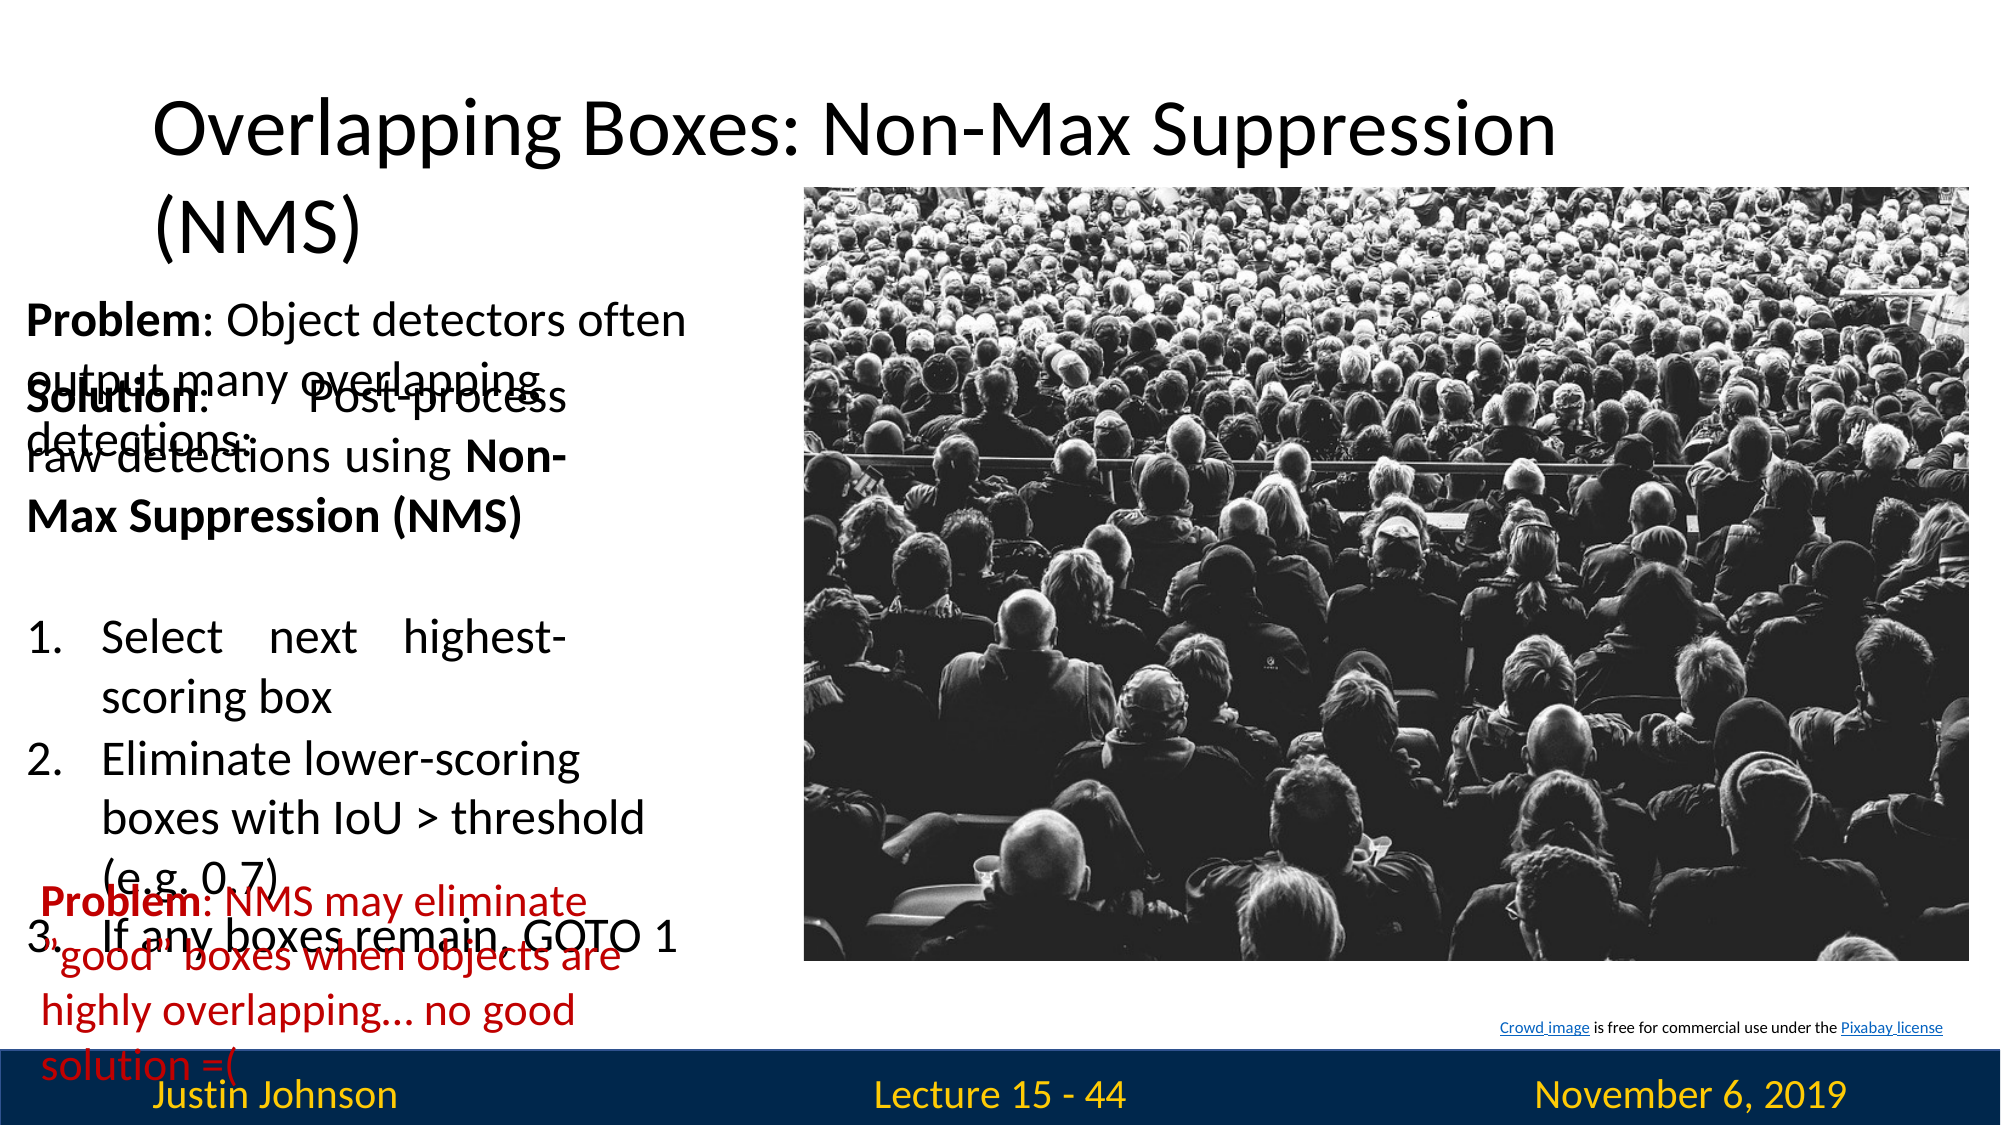

Overlapping Boxes: Non-Max Suppression (NMS)
Problem: Object detectors often output many overlapping detections:

Solution: Post-process raw detections using Non-Max Suppression (NMS)

Select next highest-scoring box
Eliminate lower-scoring boxes with IoU > threshold (e.g. 0.7)
If any boxes remain, GOTO 1
Problem: NMS may eliminate ”good” boxes when objects are highly overlapping… no good solution =(
Crowd image is free for commercial use under the Pixabay license
Justin Johnson
November 6, 2019
Lecture 15 - 44